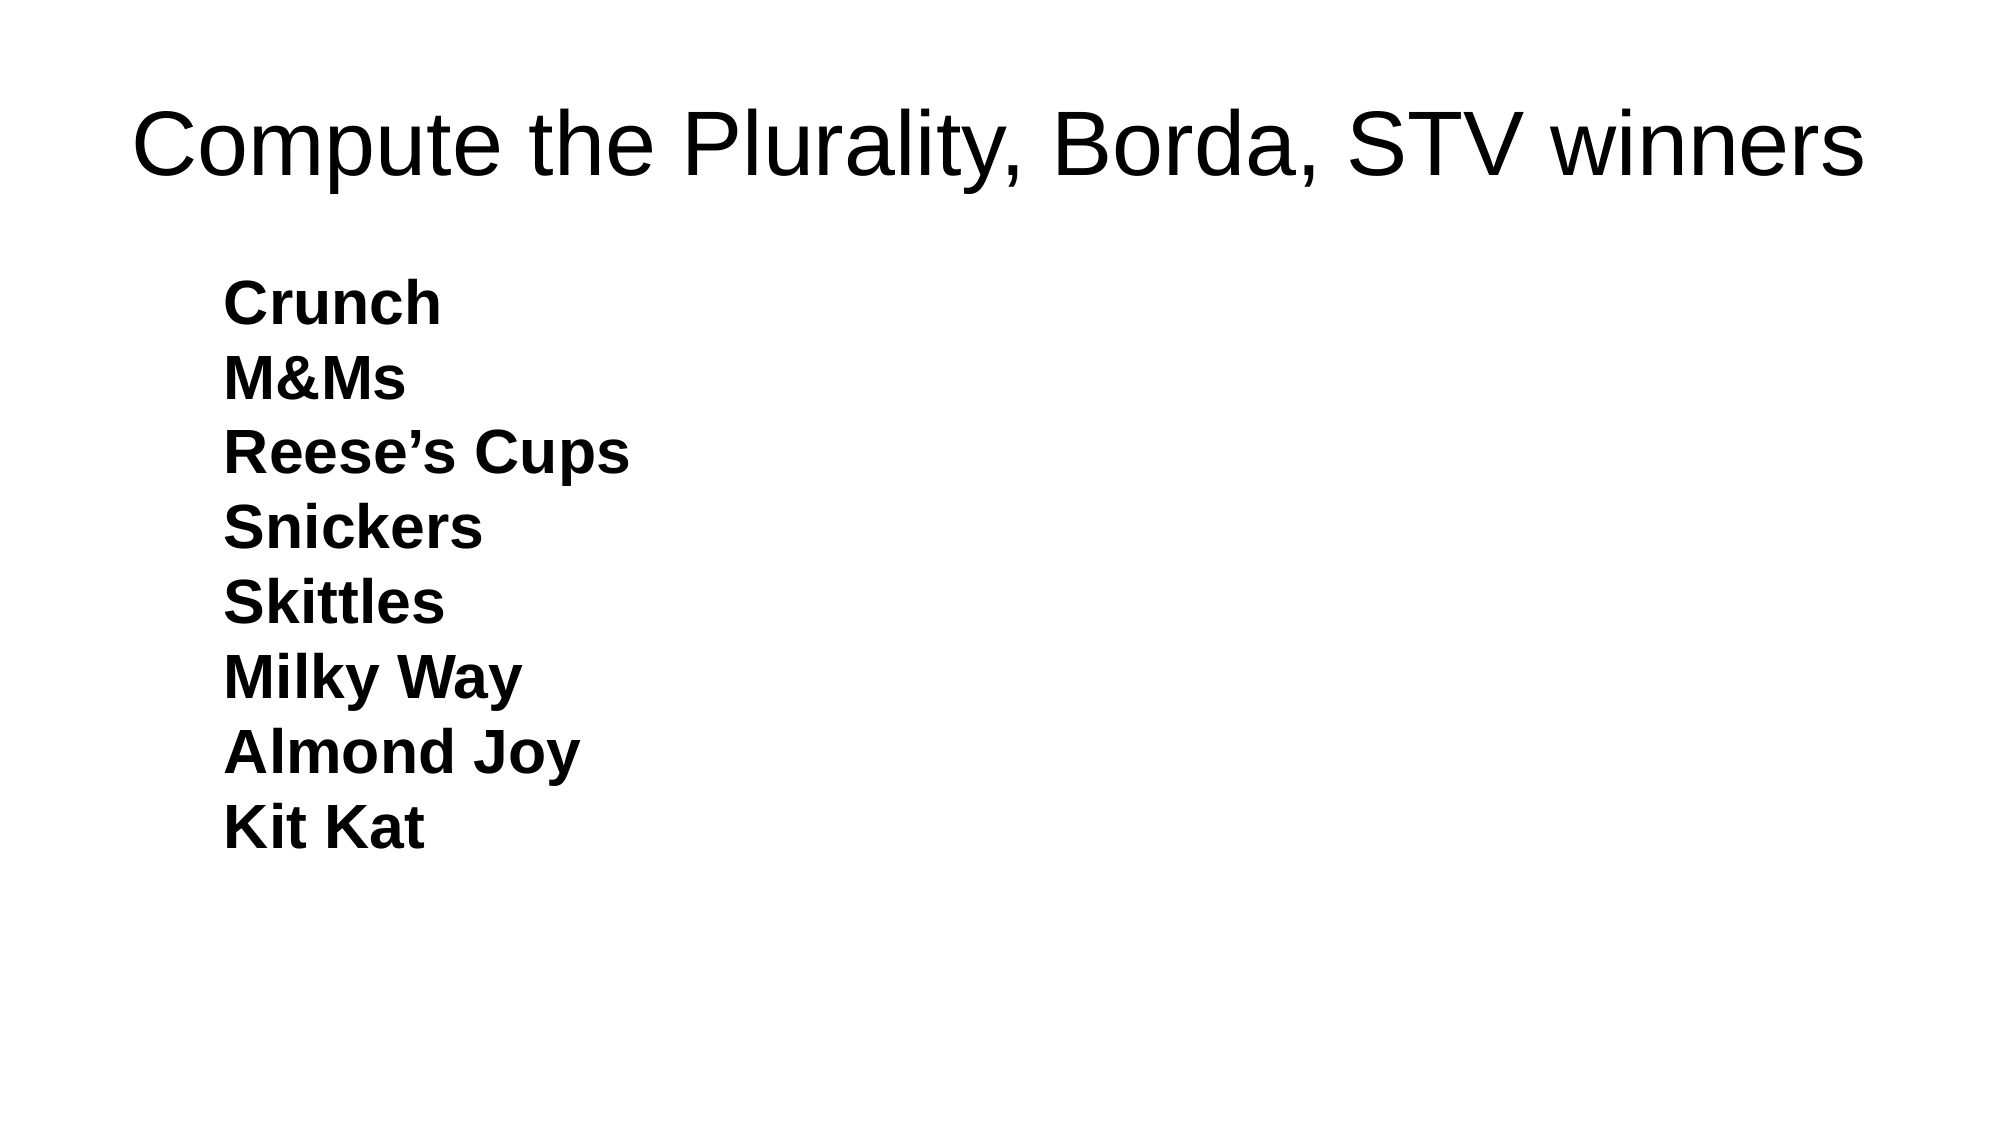

# Compute the Plurality, Borda, STV winners
Crunch
M&Ms
Reese’s Cups
Snickers
Skittles
Milky Way
Almond Joy
Kit Kat
Crunch
M&Ms
Reese’s Cups
Snickers
Skittles
Milky Way
Almond Joy
Kit Kat